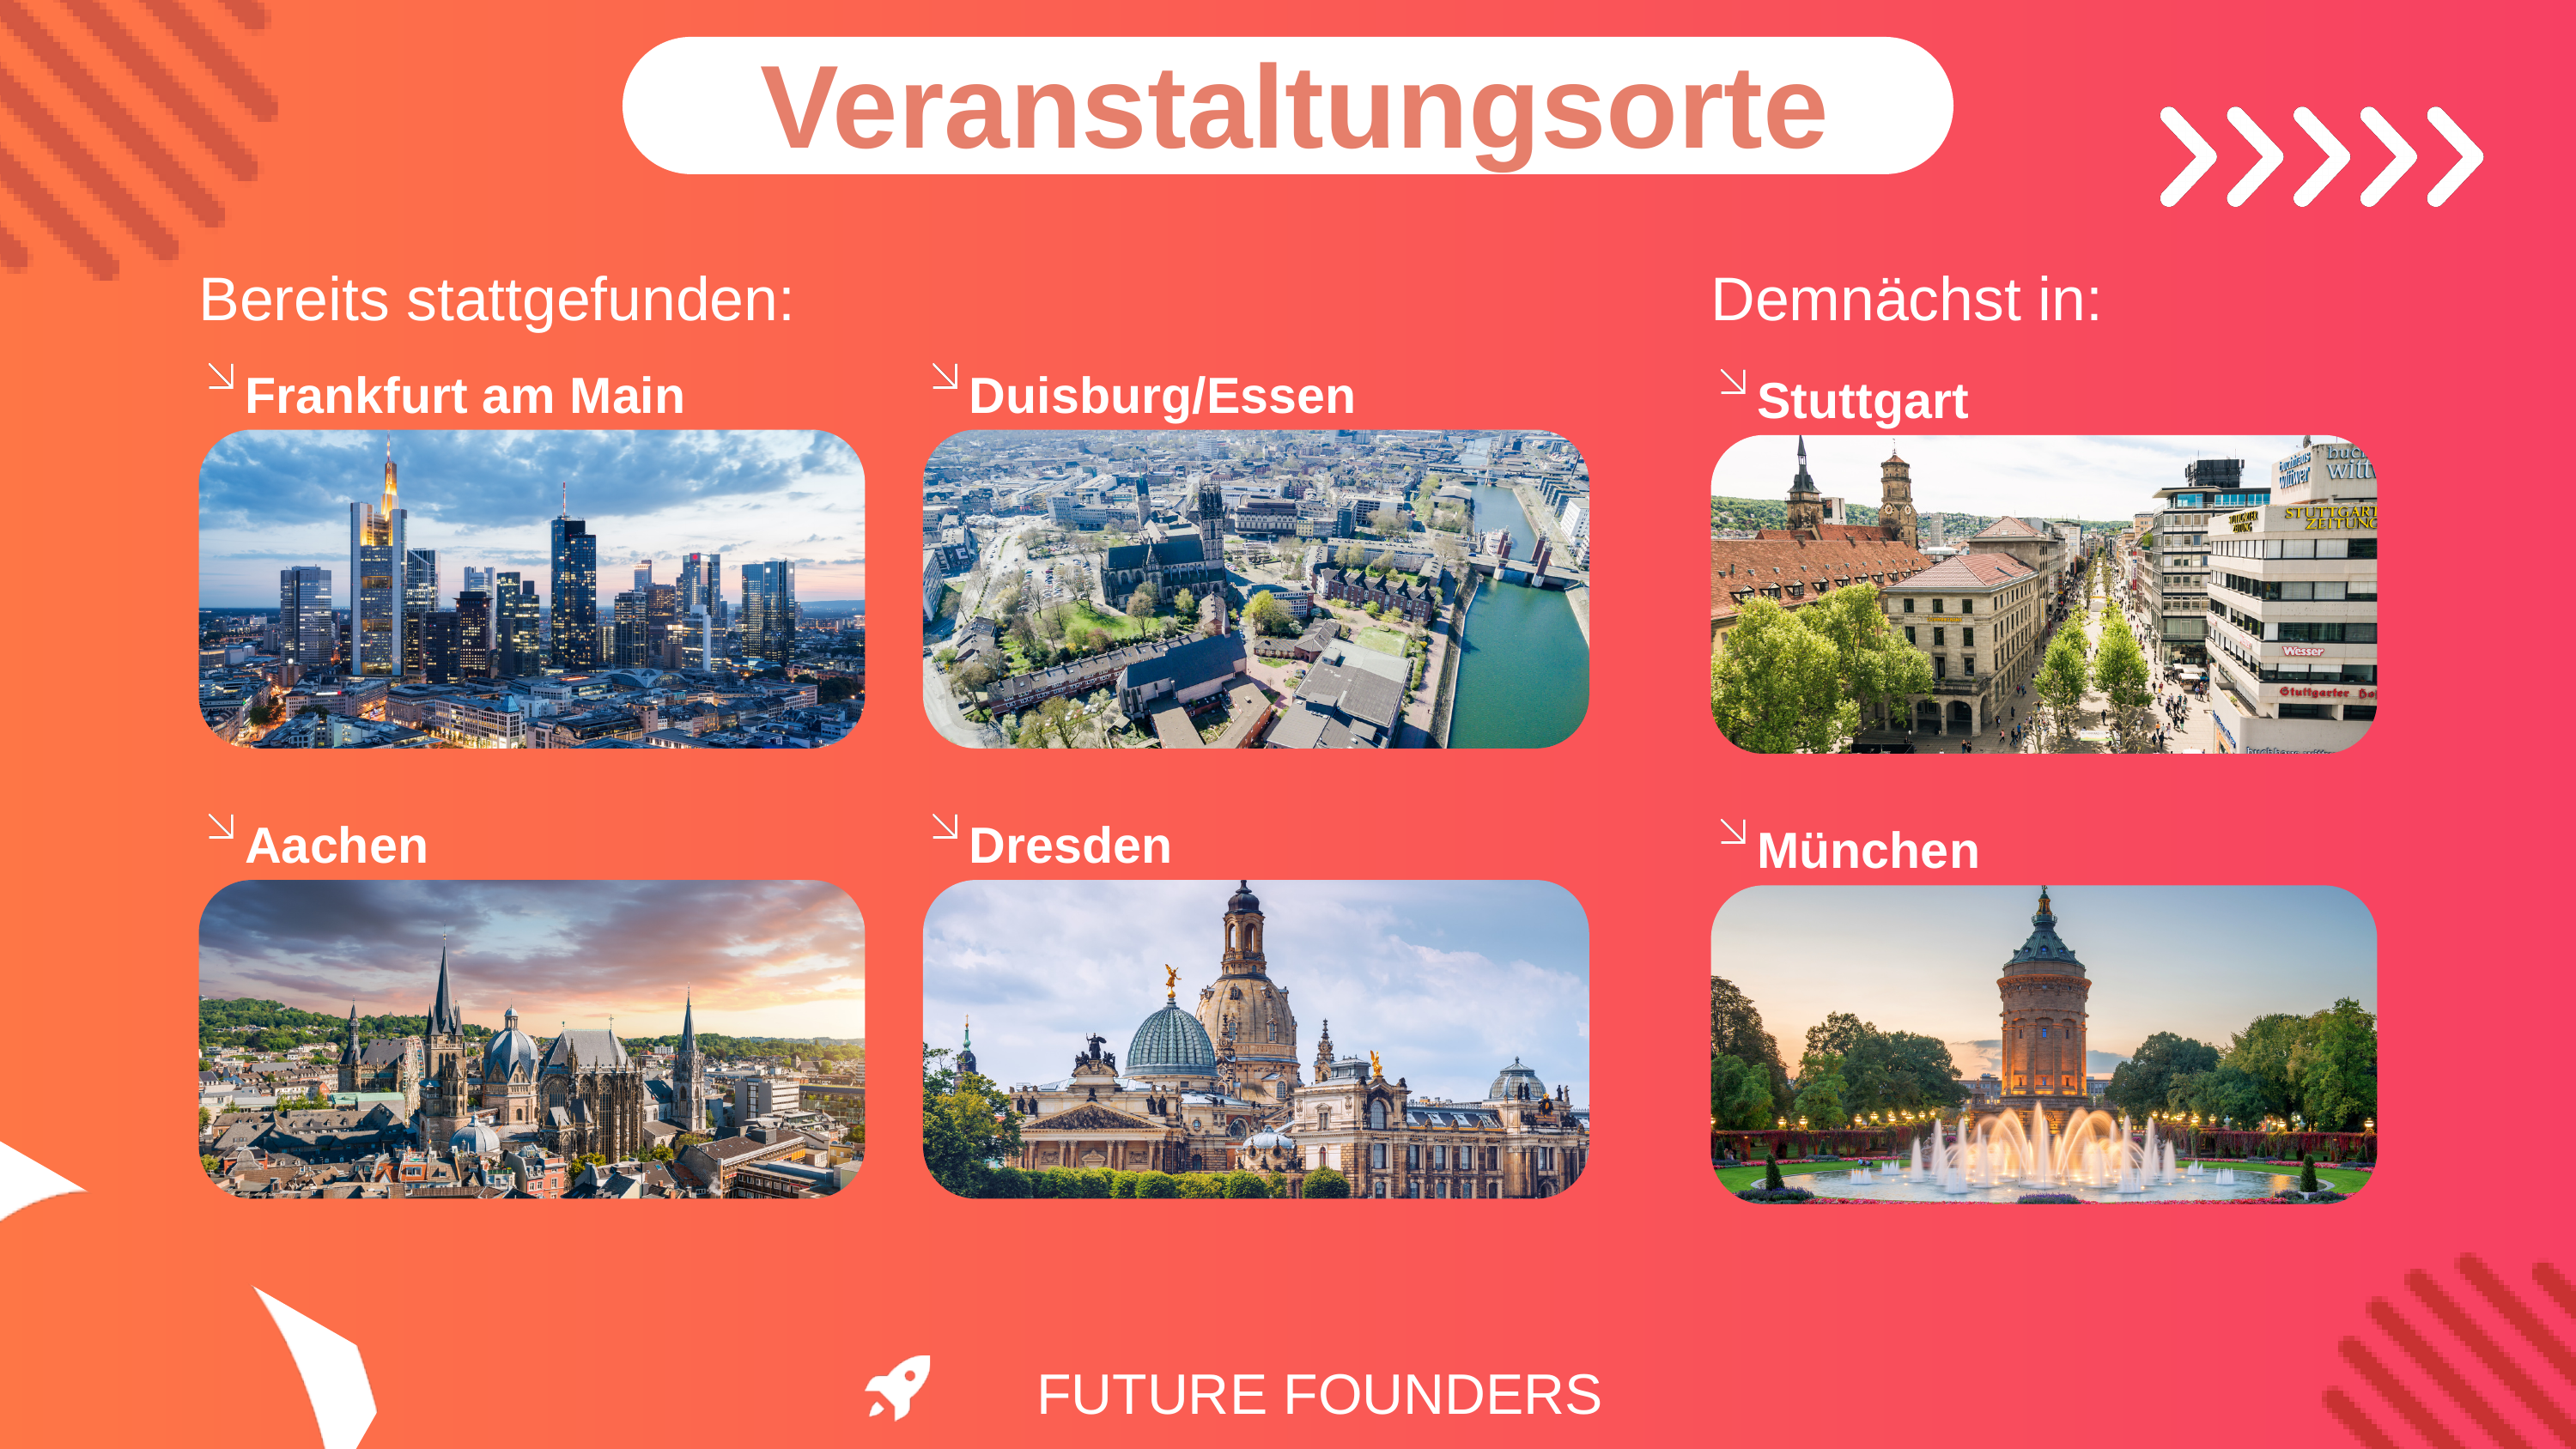

Veranstaltungsorte

Bereits stattgefunden:
Demnächst in:
Frankfurt am Main
Duisburg/Essen
Stuttgart

Aachen
Dresden
München

FUTURE FOUNDERS INITIATIVE